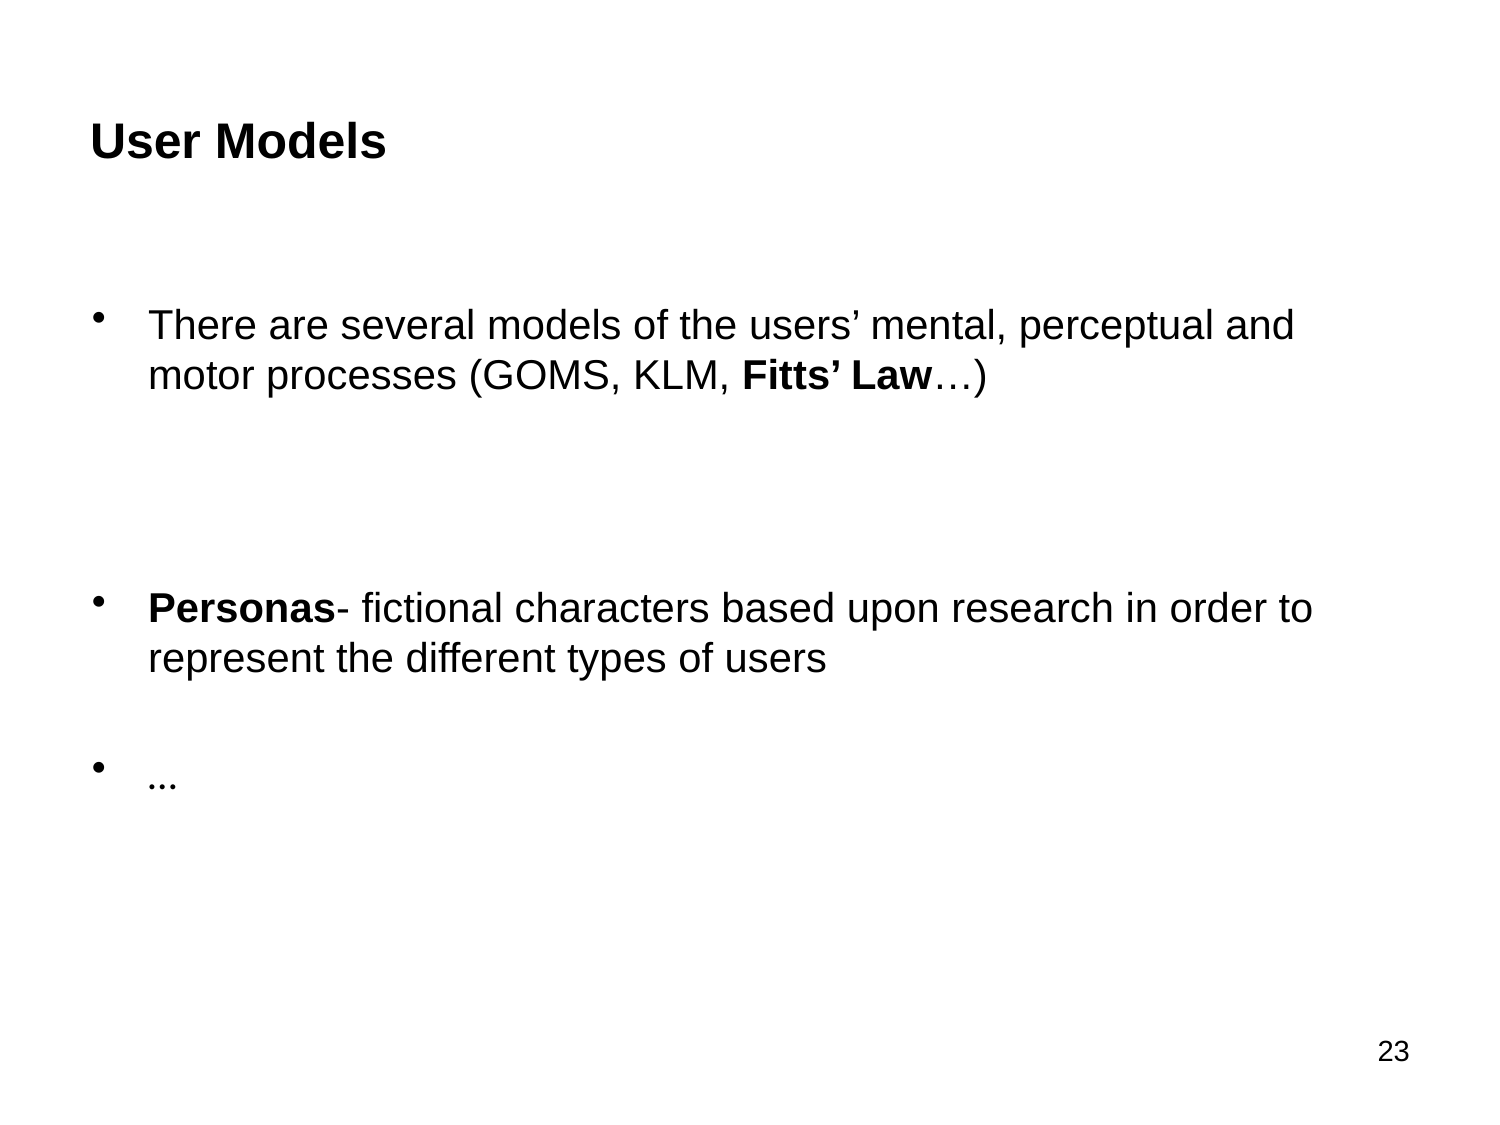

# User Models

There are several models of the users’ mental, perceptual and motor processes (GOMS, KLM, Fitts’ Law…)

Personas- fictional characters based upon research in order to represent the different types of users

…
23